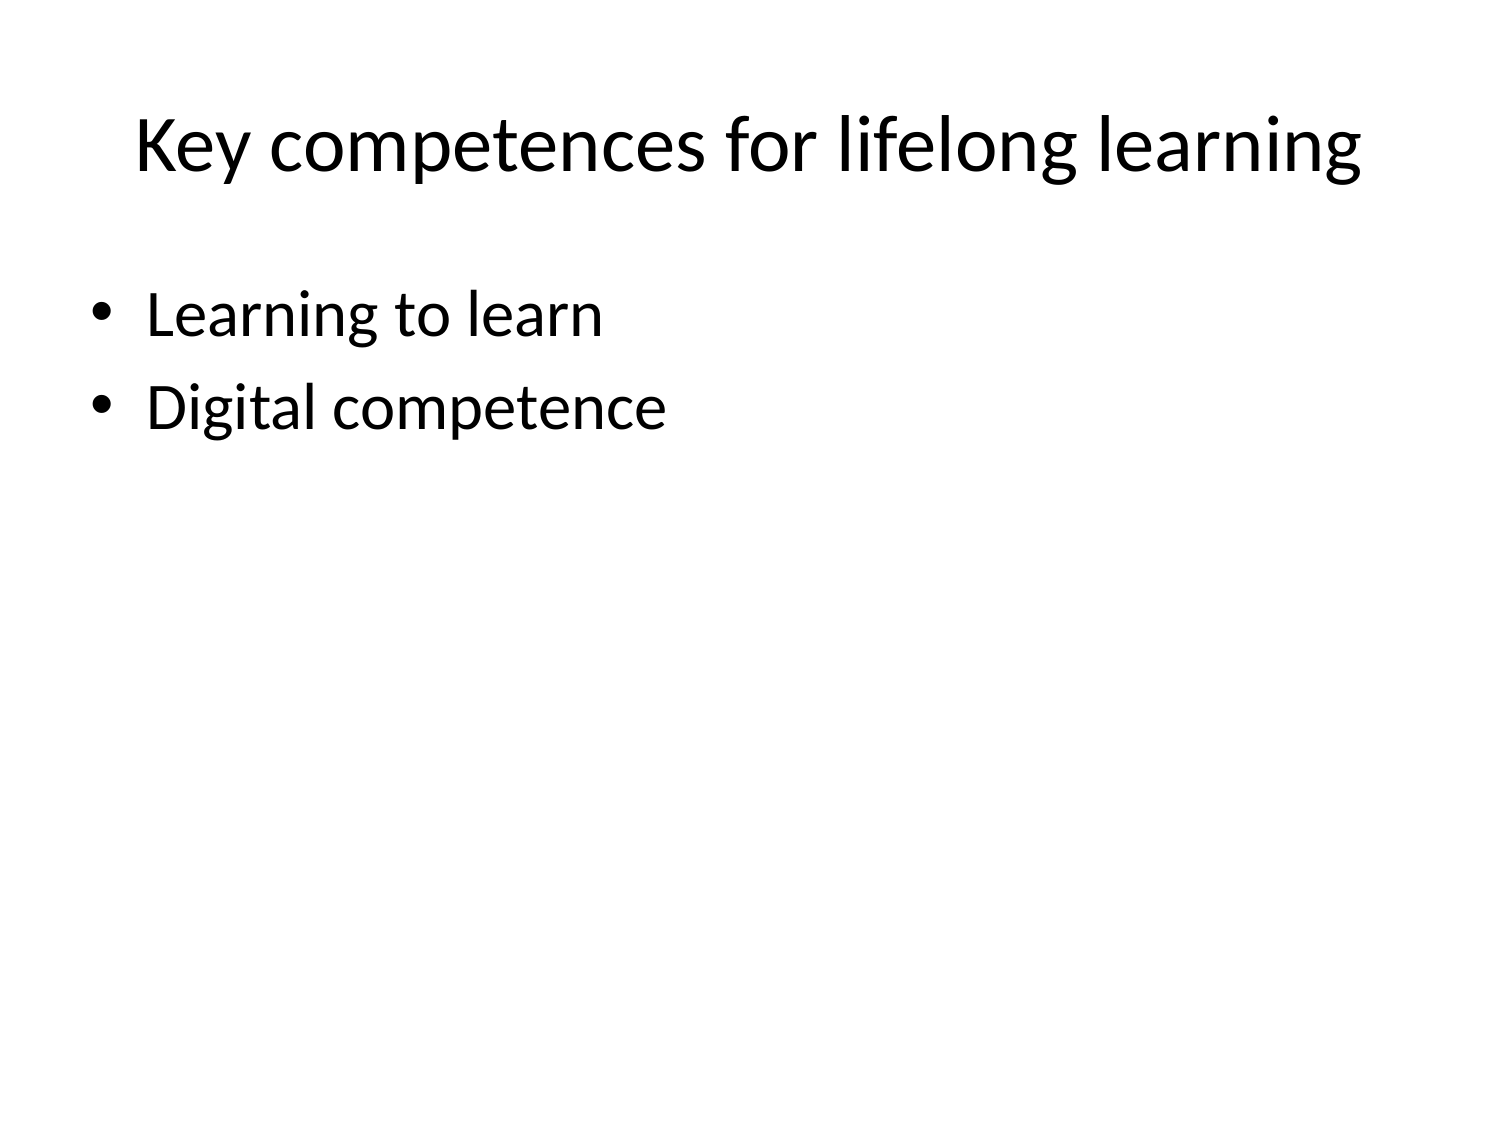

# Key competences for lifelong learning
Learning to learn
Digital competence